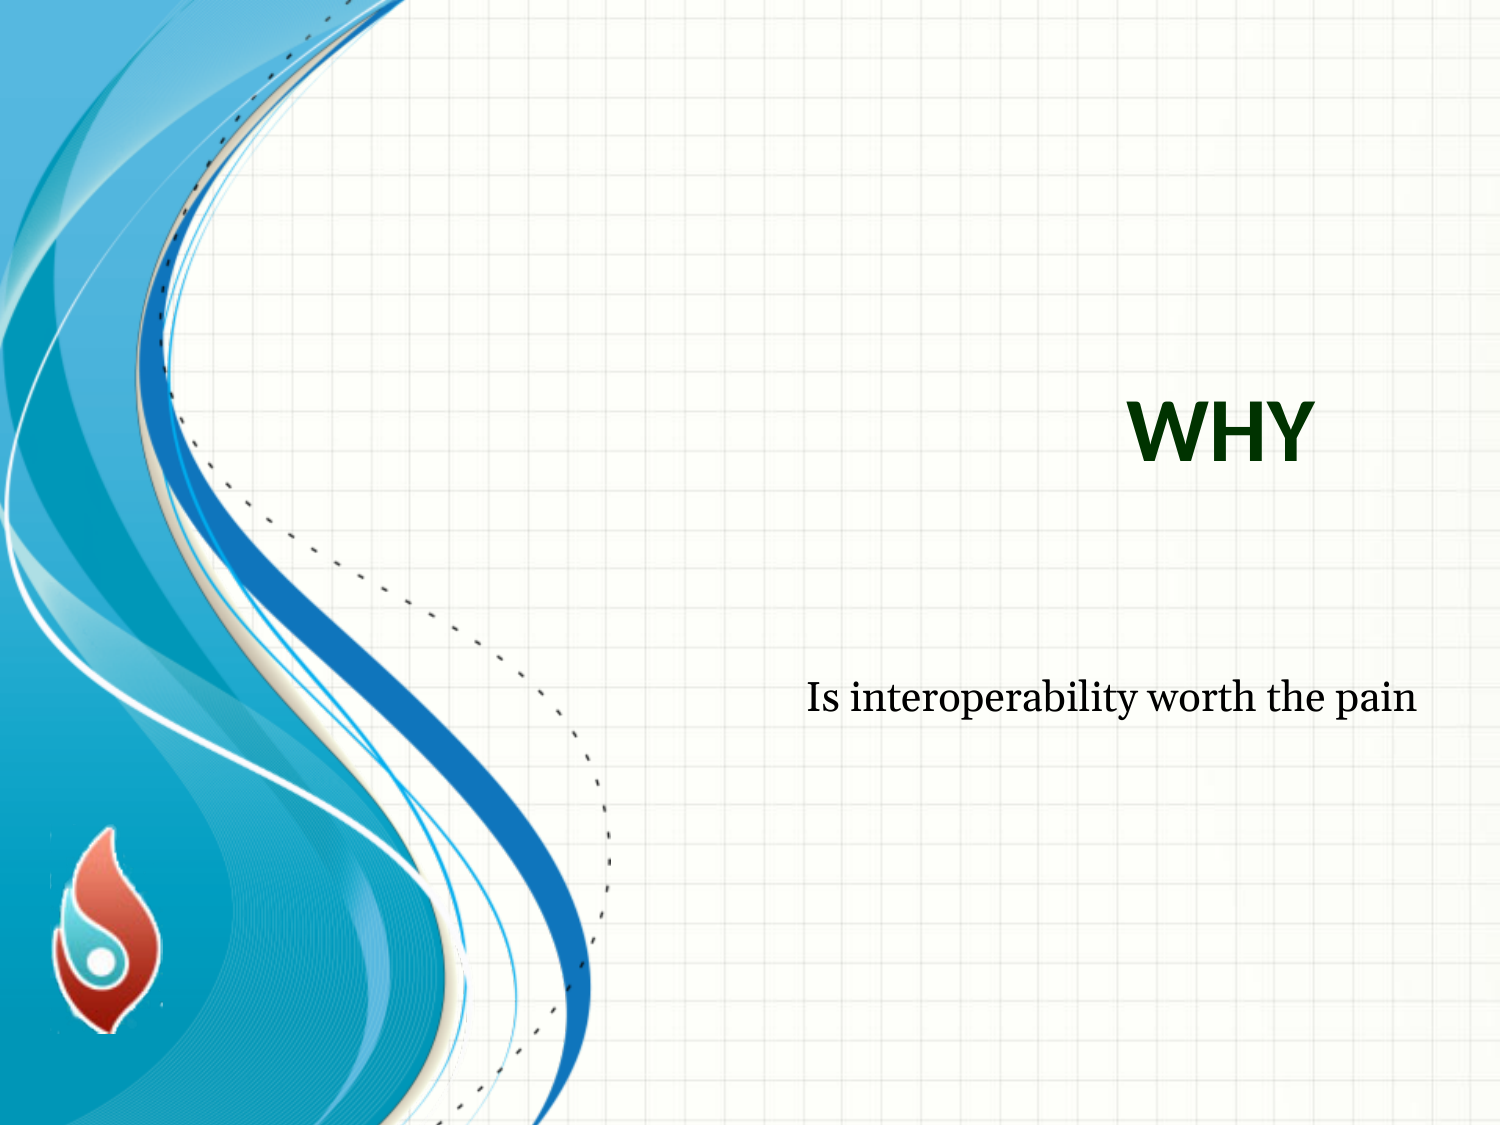

# Why
Is interoperability worth the pain